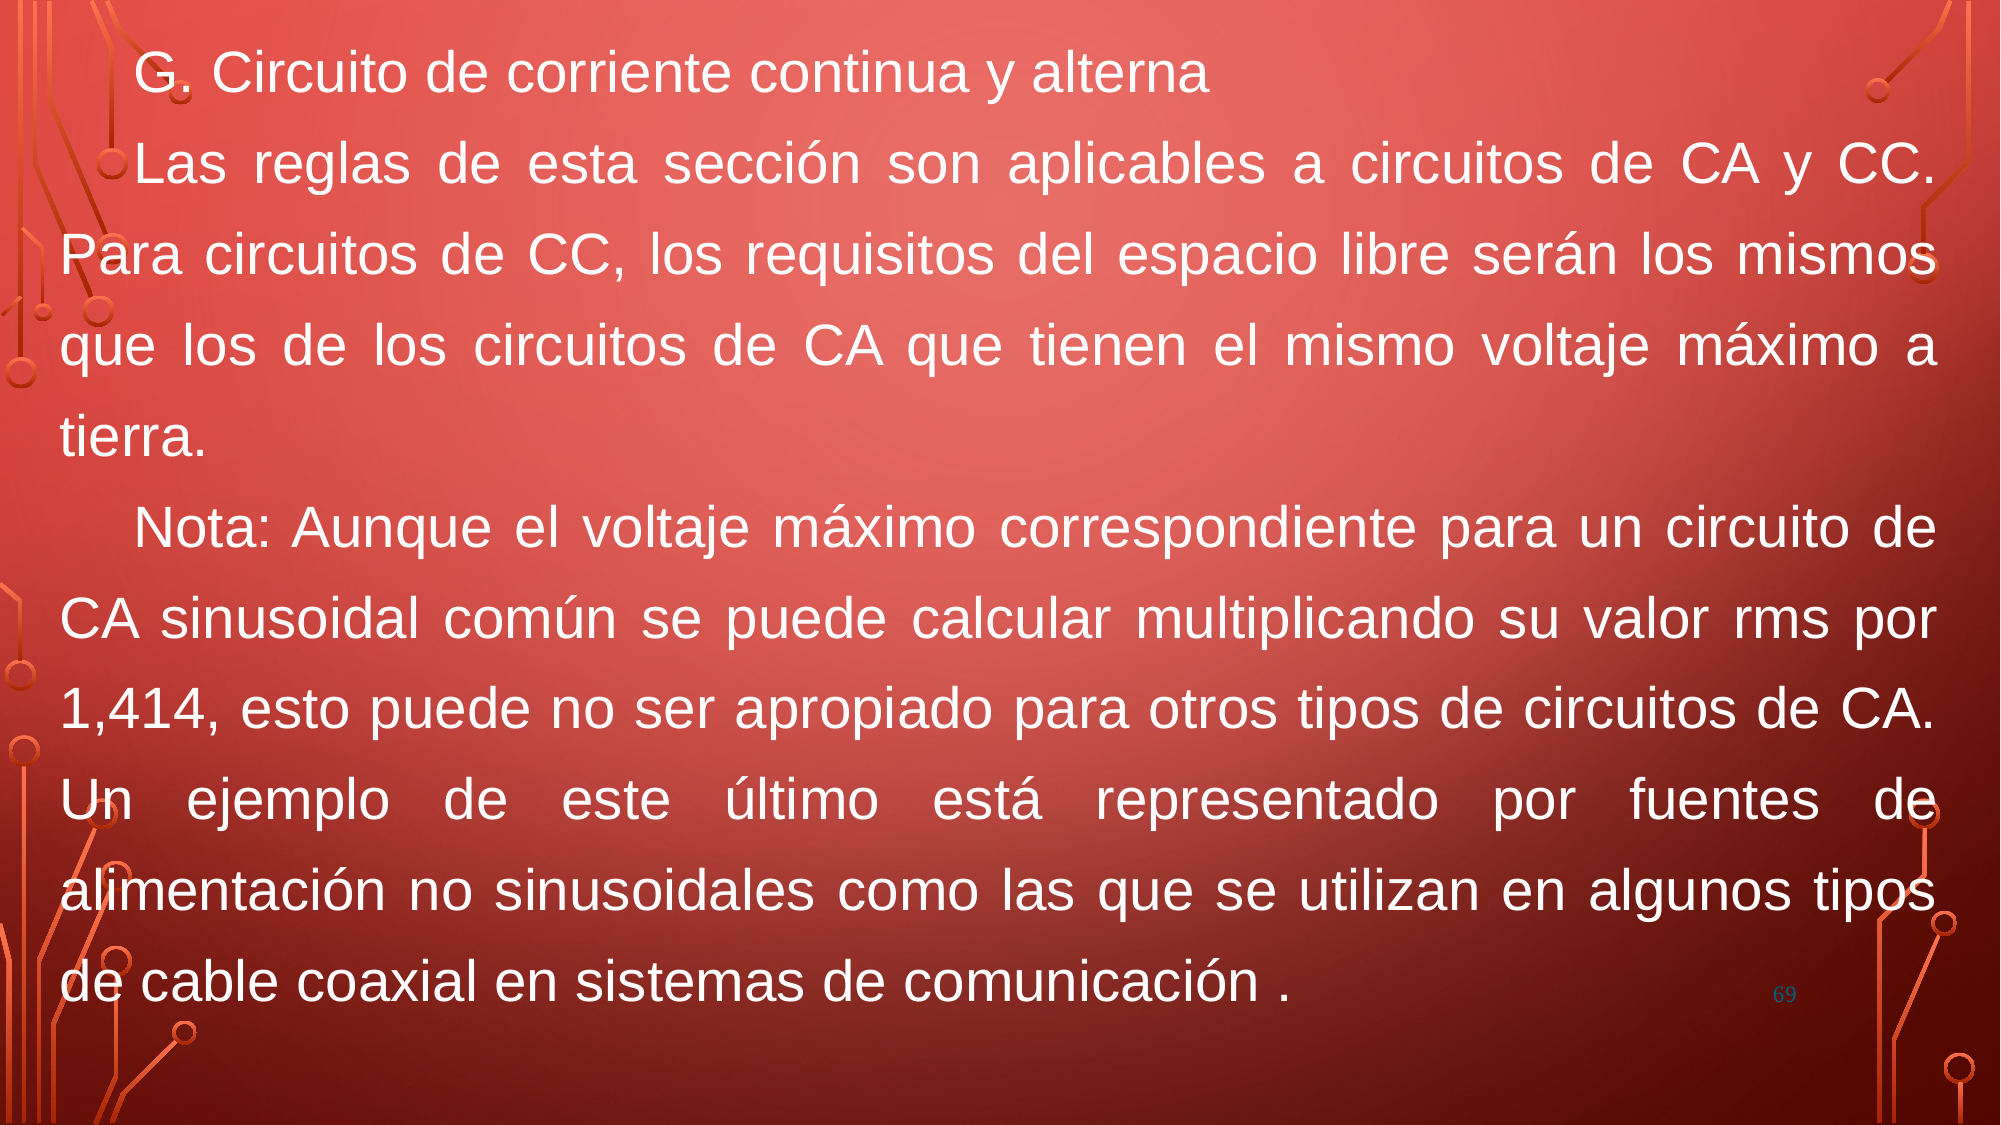

G. Circuito de corriente continua y alterna
Las reglas de esta sección son aplicables a circuitos de CA y CC. Para circuitos de CC, los requisitos del espacio libre serán los mismos que los de los circuitos de CA que tienen el mismo voltaje máximo a tierra.
Nota: Aunque el voltaje máximo correspondiente para un circuito de CA sinusoidal común se puede calcular multiplicando su valor rms por 1,414, esto puede no ser apropiado para otros tipos de circuitos de CA. Un ejemplo de este último está representado por fuentes de alimentación no sinusoidales como las que se utilizan en algunos tipos de cable coaxial en sistemas de comunicación .
69